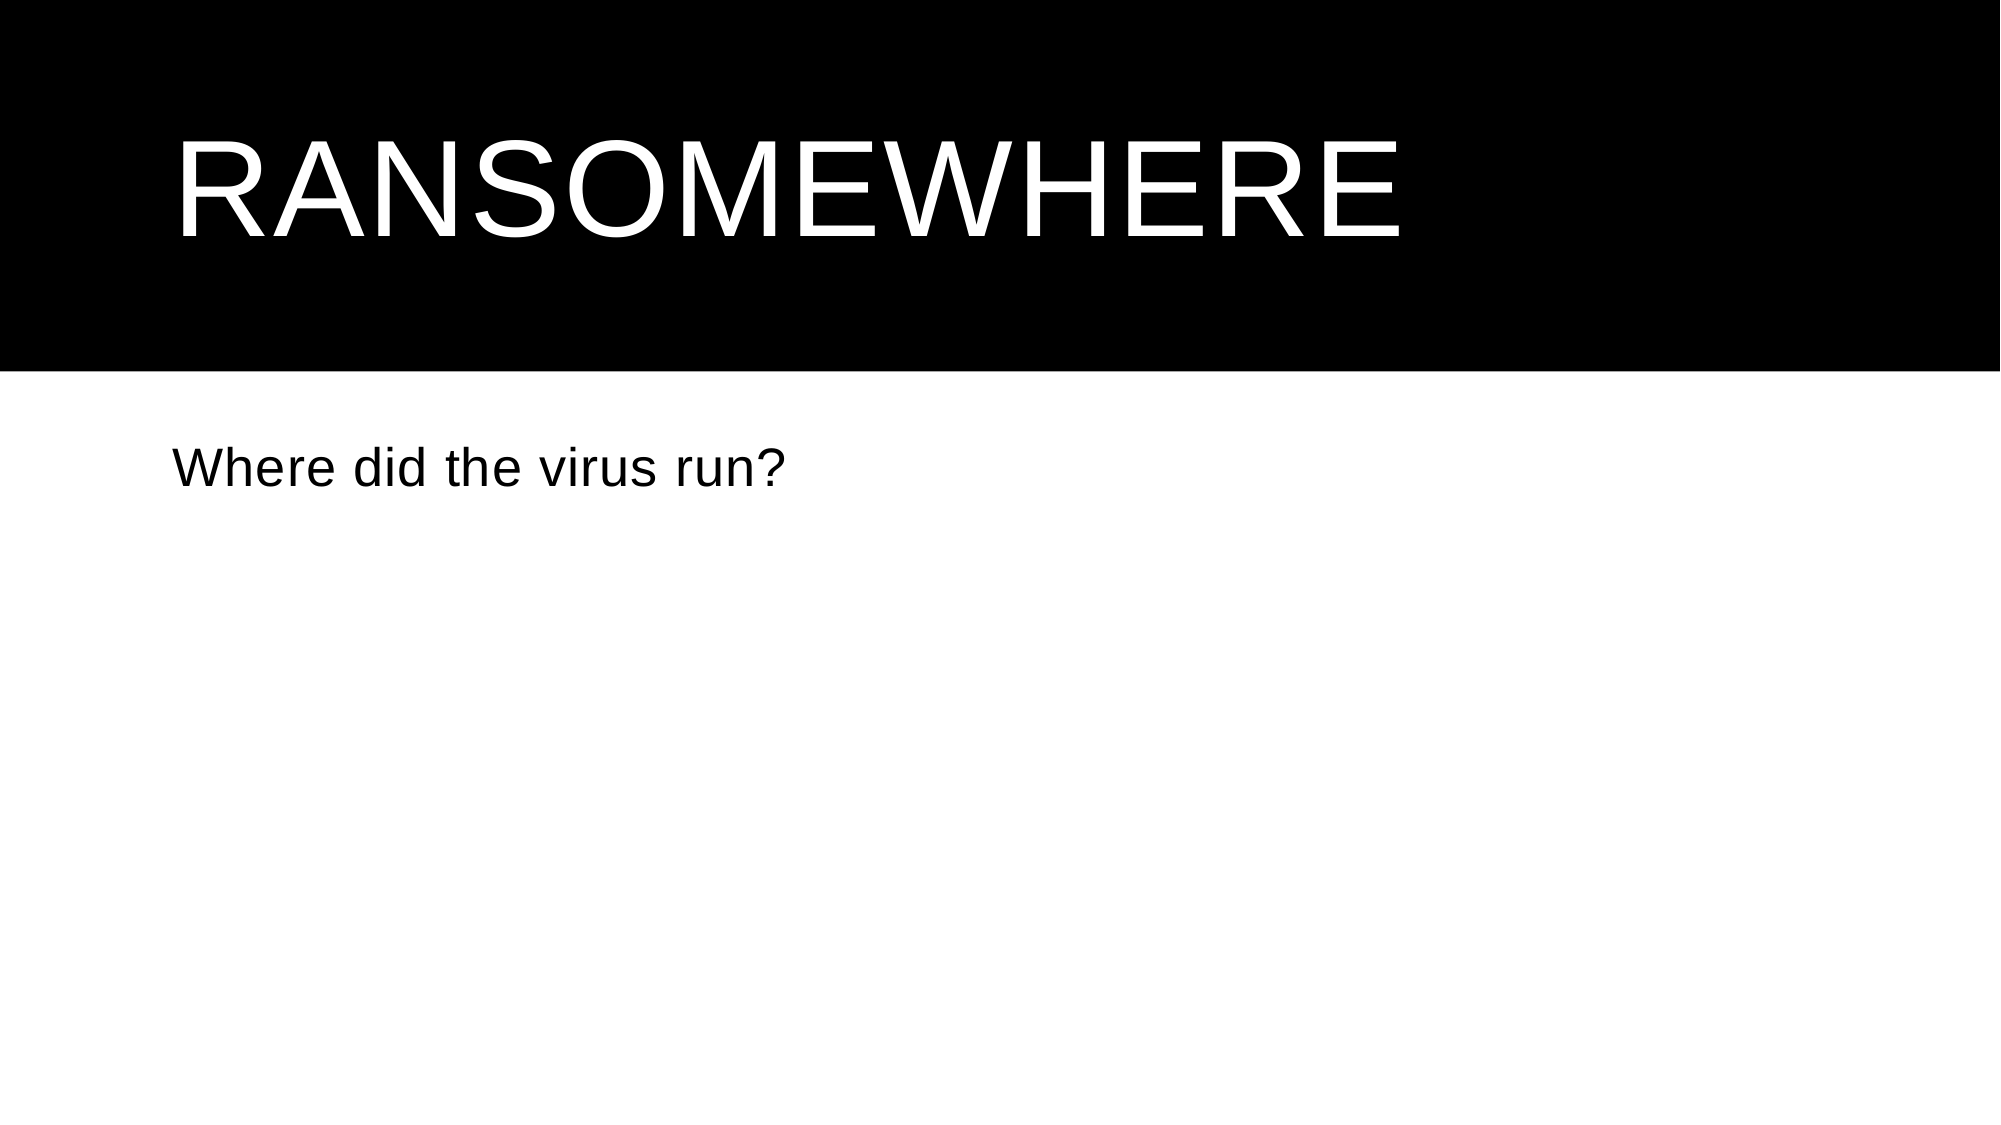

# Ransomewhere
Where did the virus run?